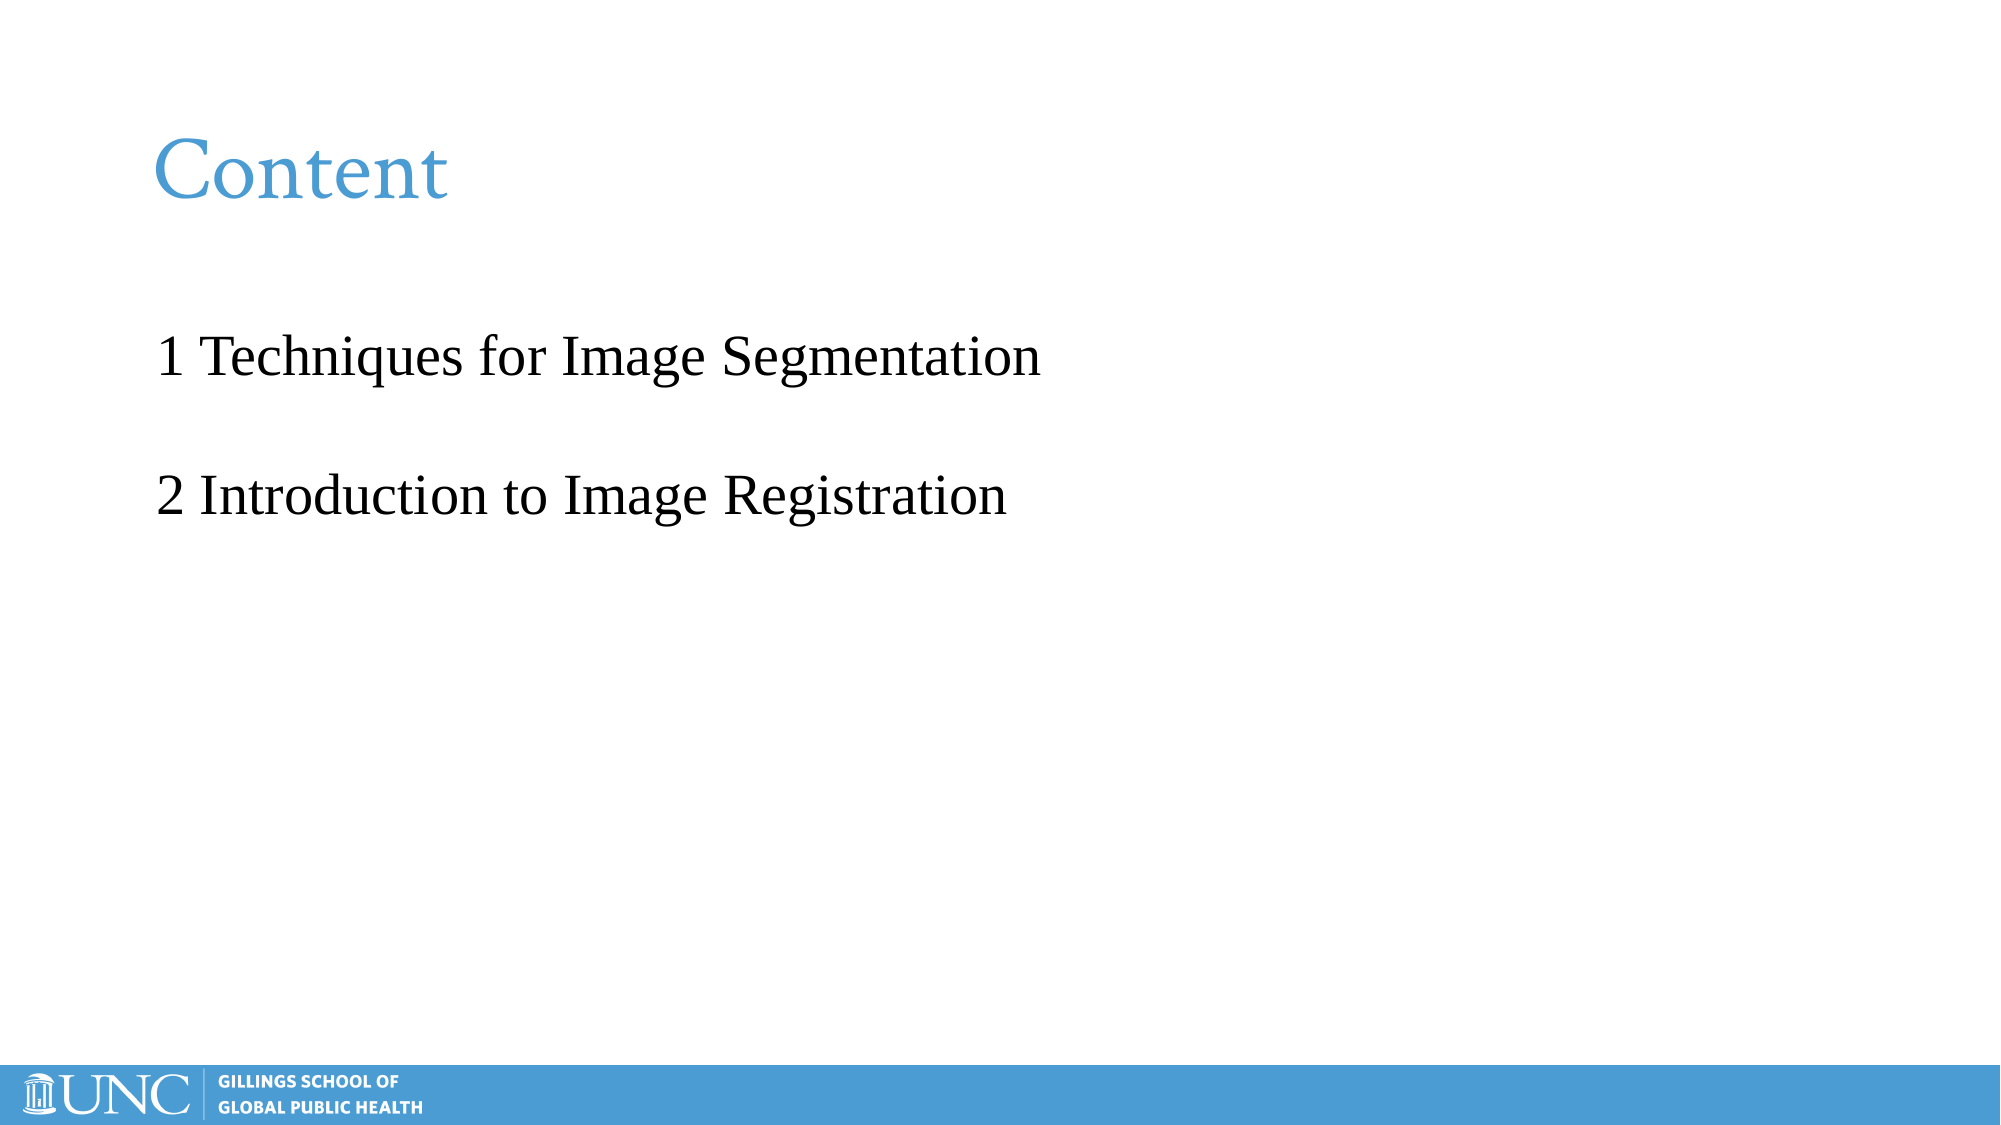

# Content
1 Techniques for Image Segmentation
2 Introduction to Image Registration